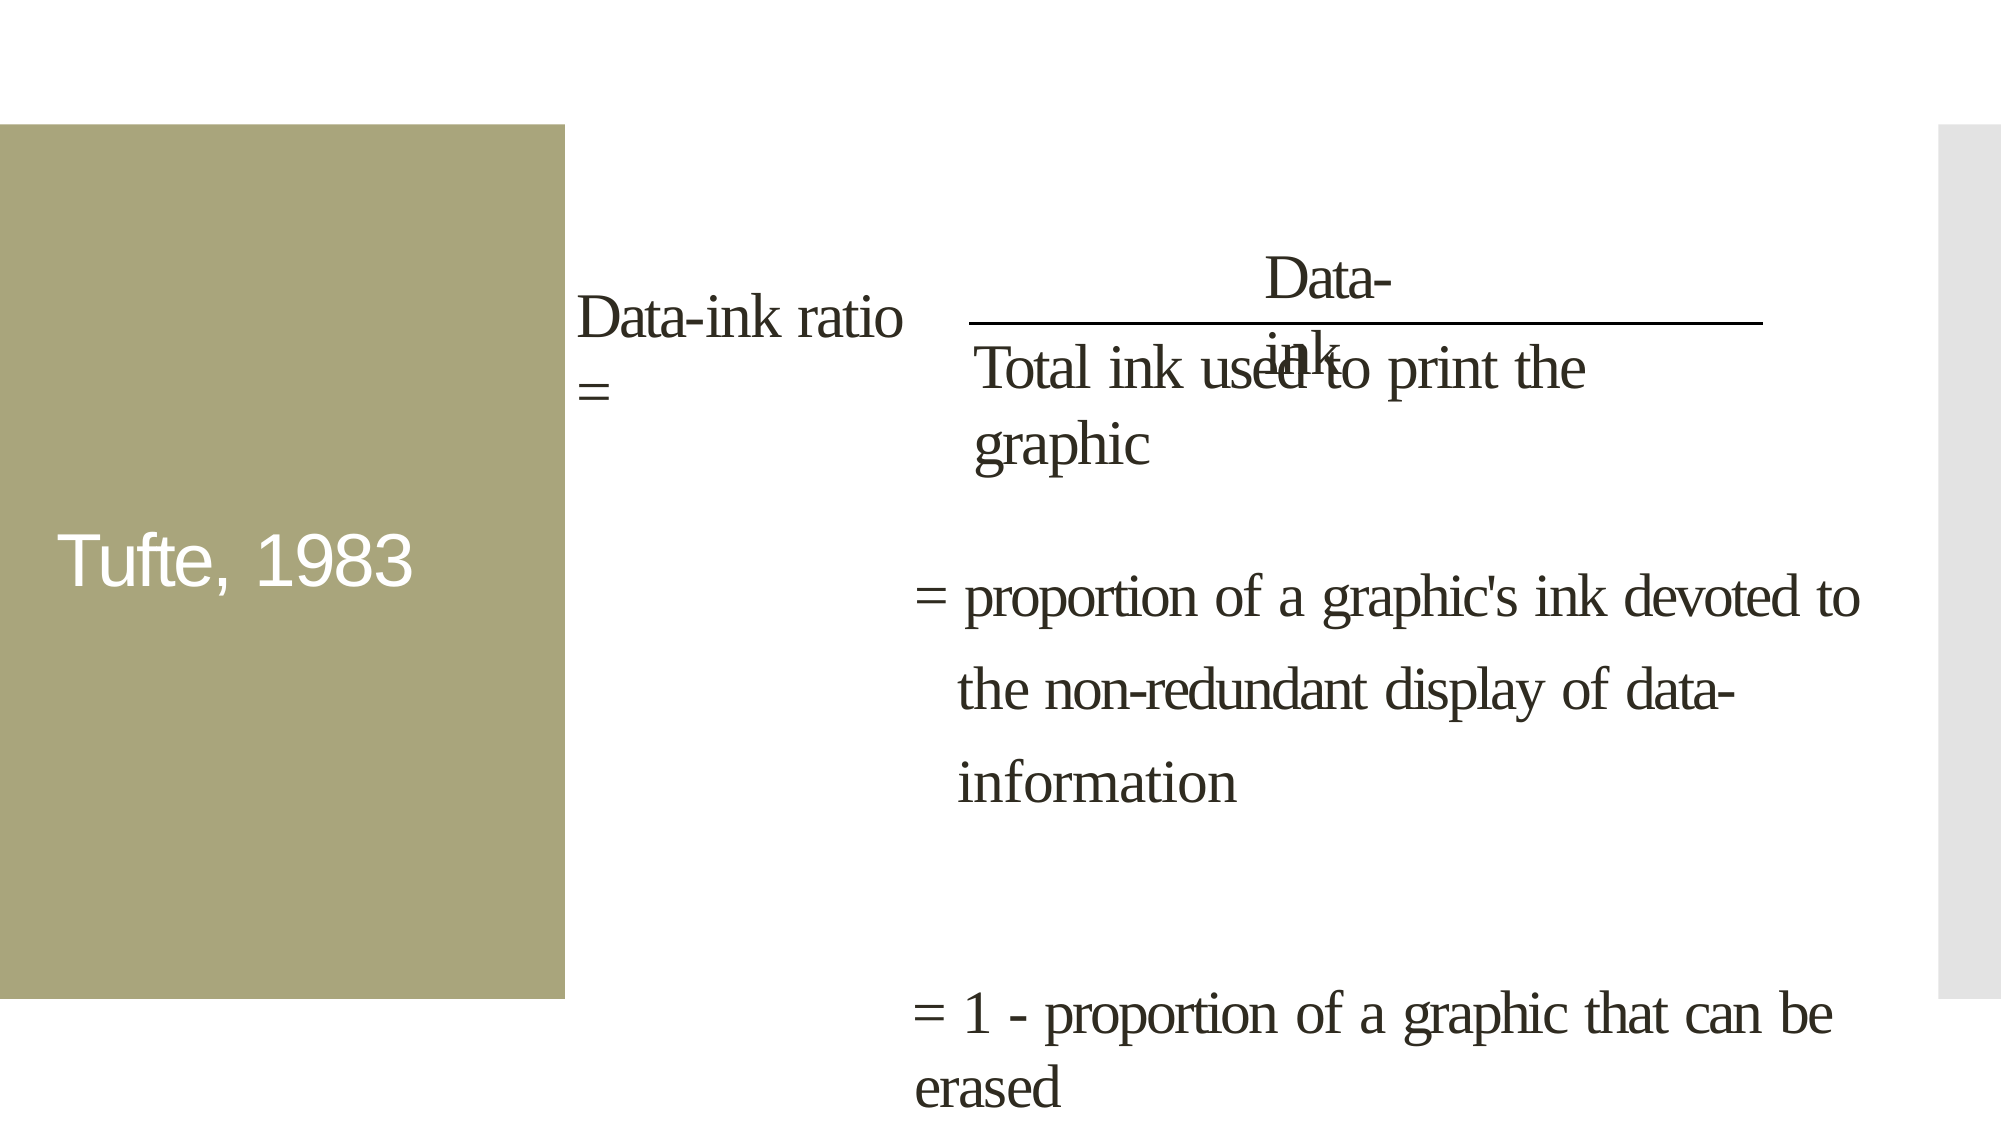

Tufte, 1983
Data-ink
Data-ink ratio =
Total ink used to print the graphic

= proportion of a graphic's ink devoted to the non-redundant display of data-information

= 1 - proportion of a graphic that can be erased